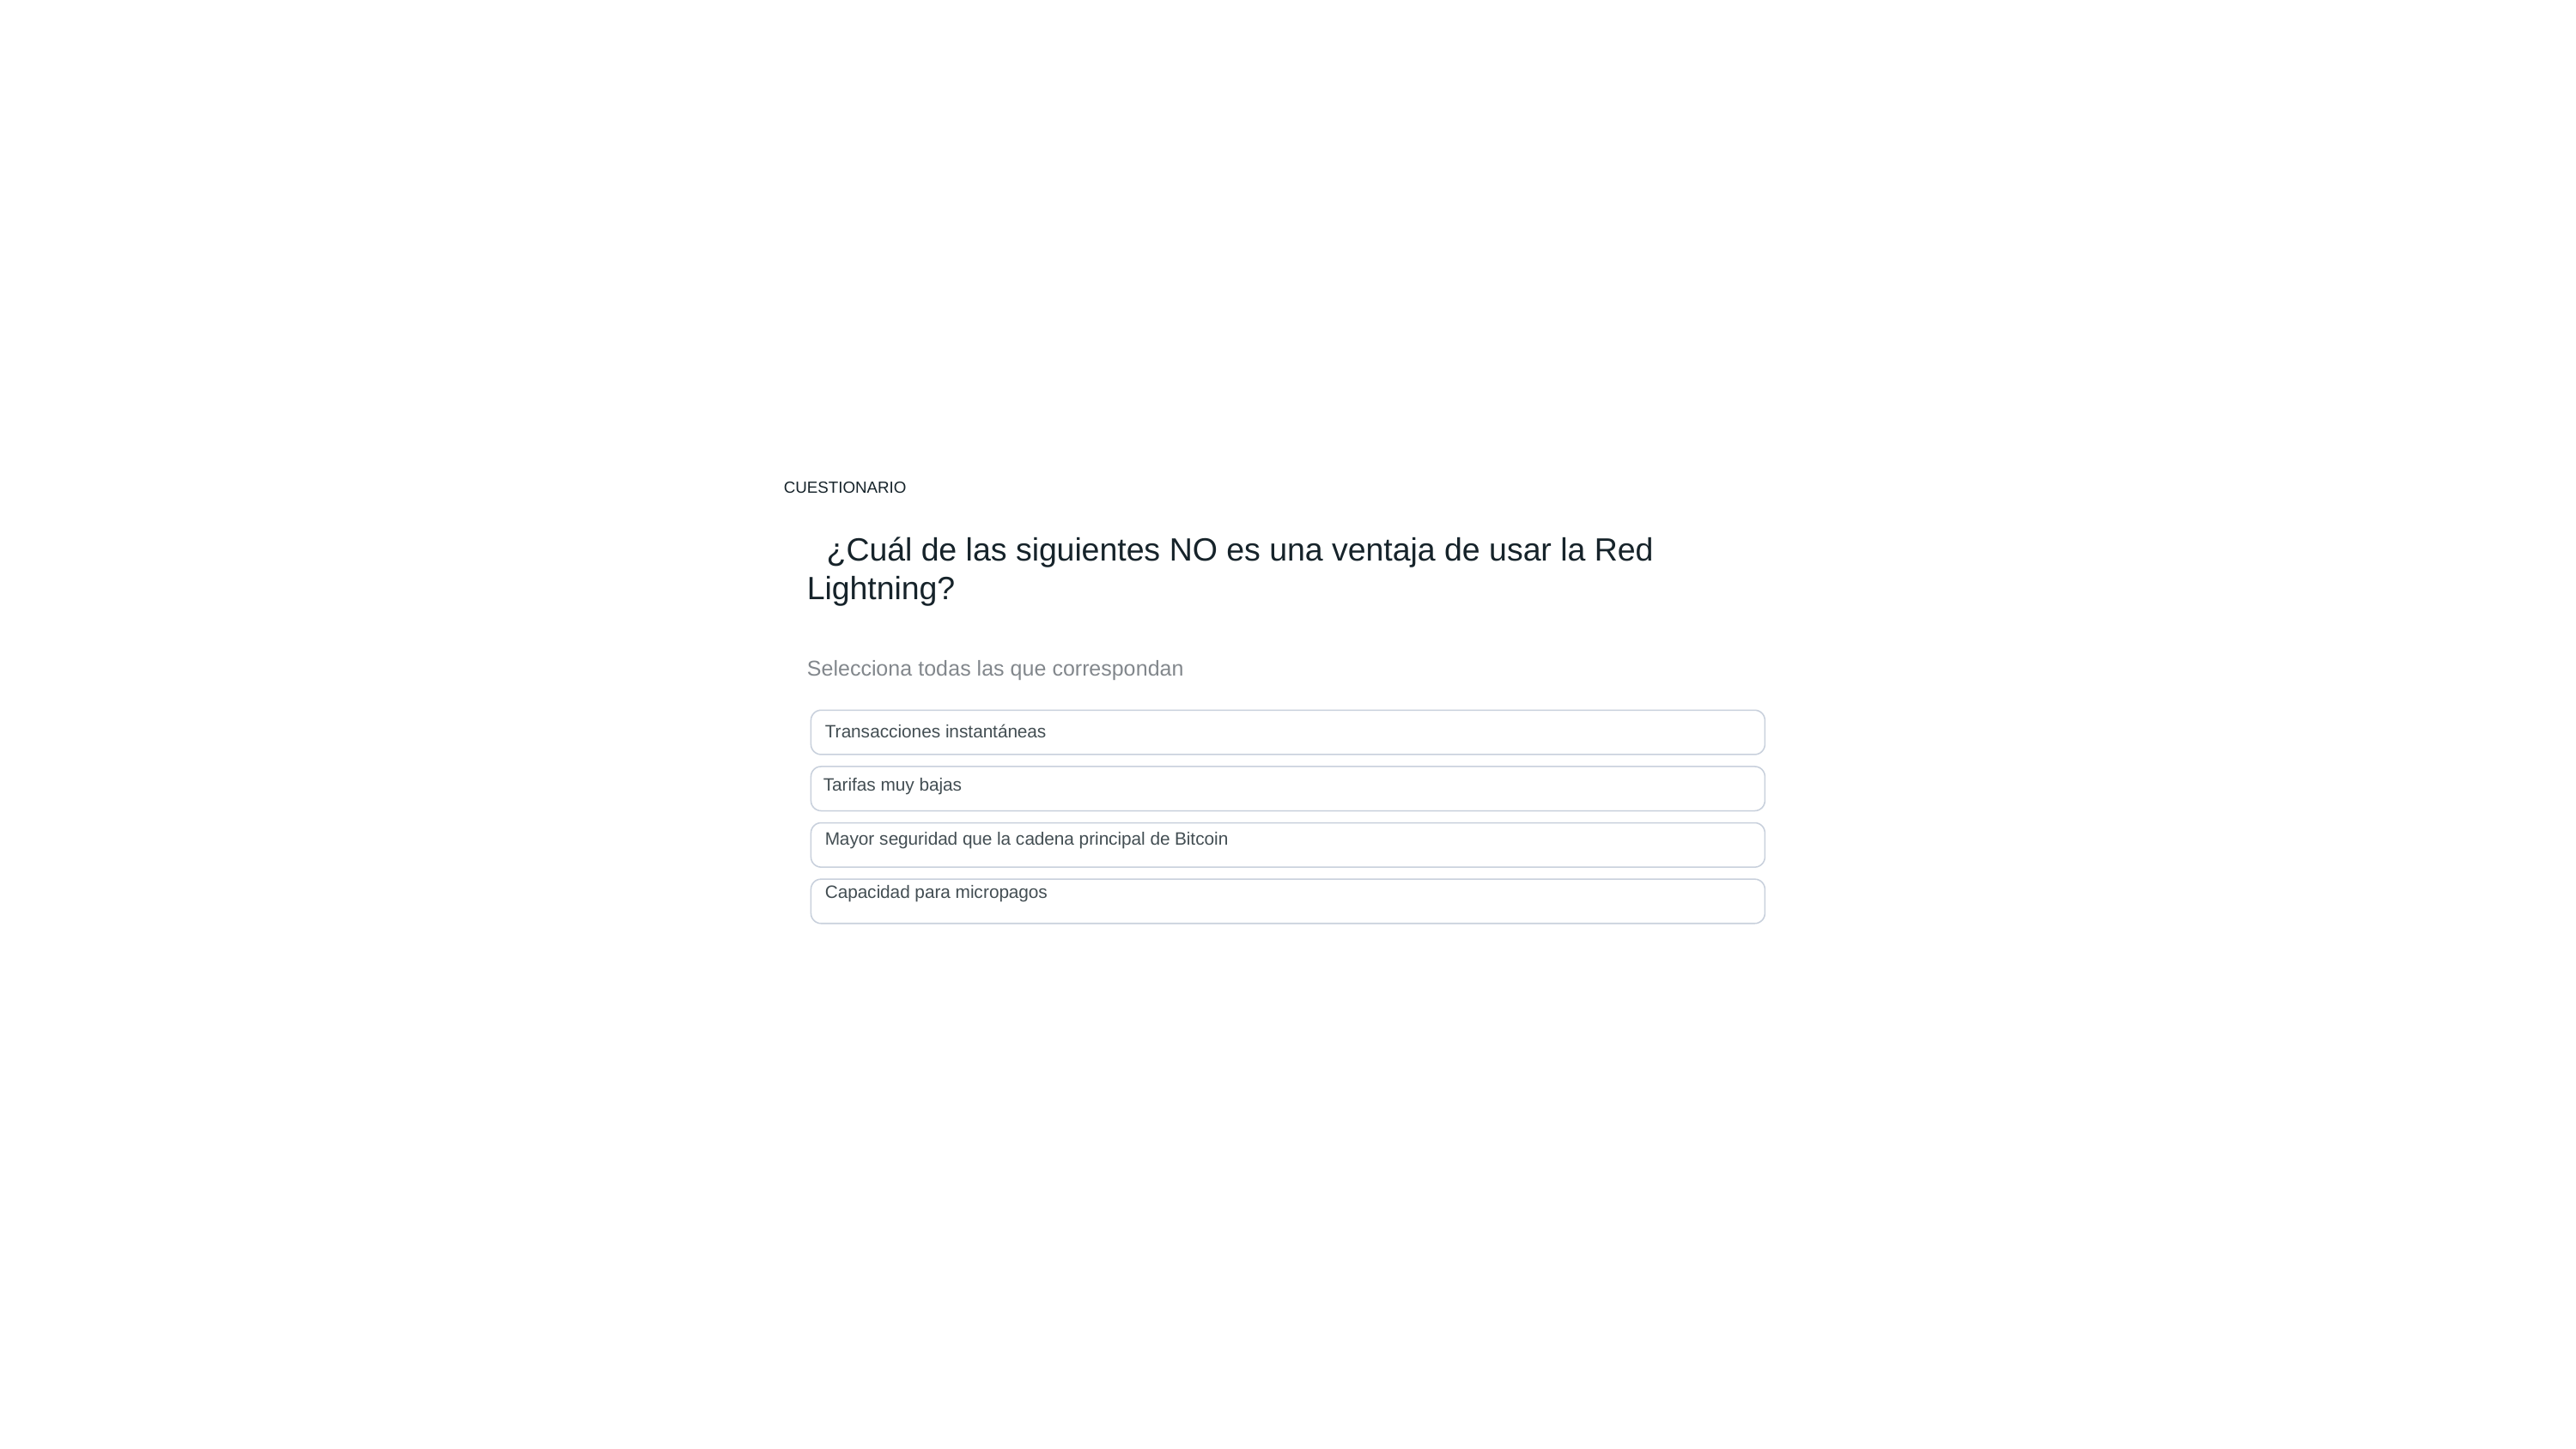

CUESTIONARIO
¿Cuál de las siguientes NO es una ventaja de usar la Red
Lightning?

Selecciona todas las que correspondan

Transacciones instantáneas

Tarifas muy bajas

Mayor seguridad que la cadena principal de Bitcoin

Capacidad para micropagos